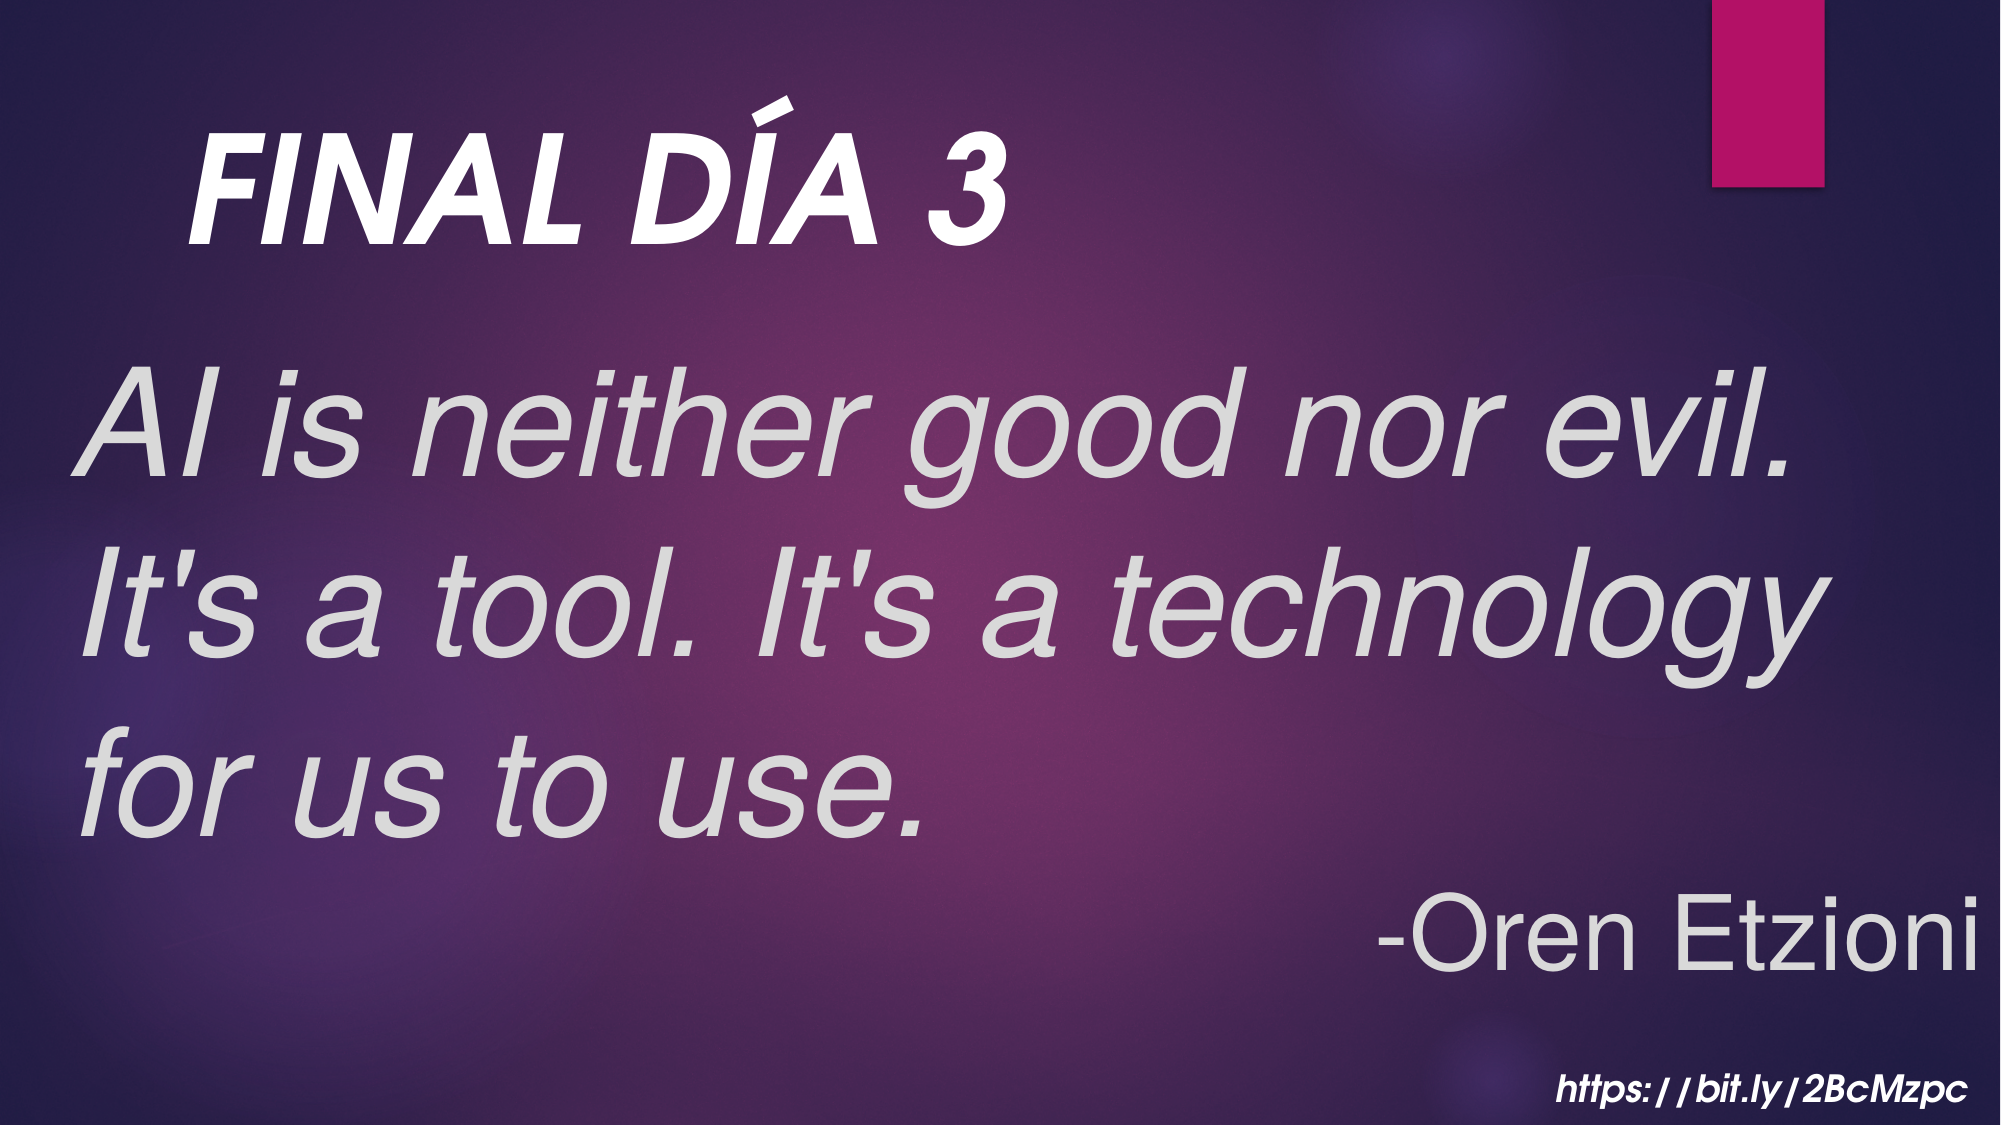

FINAL DÍA 3

AI is neither good nor evil. It's a tool. It's a technology for us to use.
-Oren Etzioni
https://bit.ly/2BcMzpc